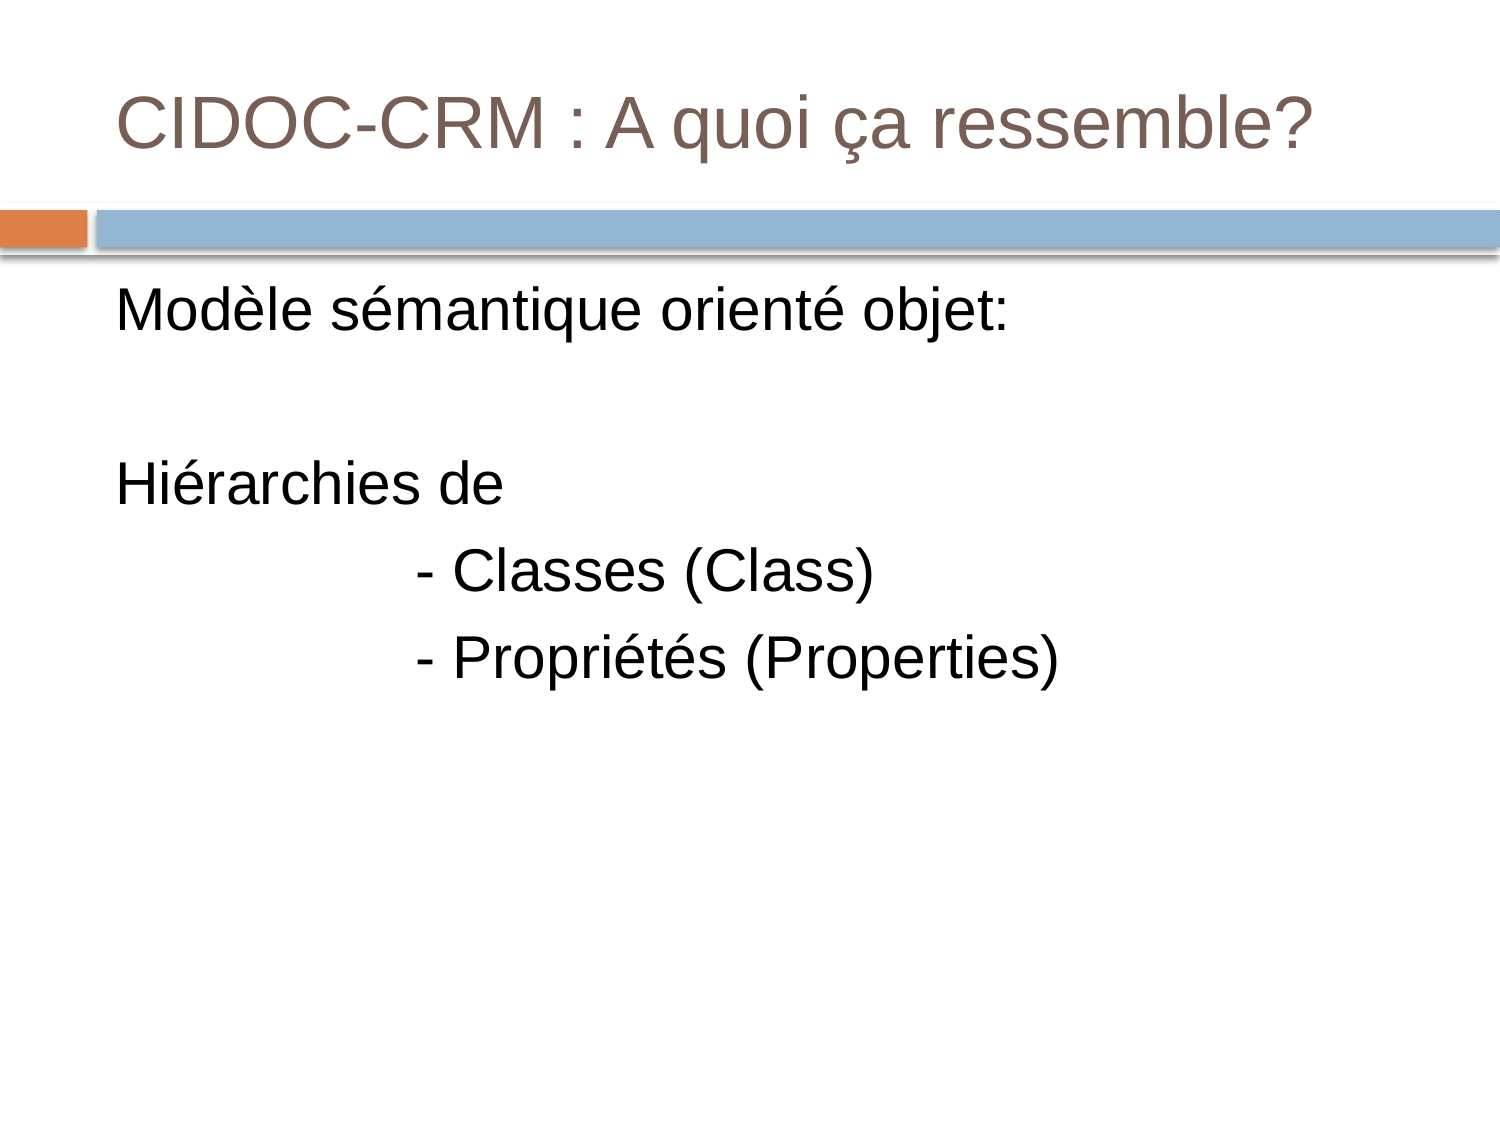

# CIDOC-CRM : A quoi ça ressemble?
Modèle sémantique orienté objet:

Hiérarchies de
		- Classes (Class)
		- Propriétés (Properties)